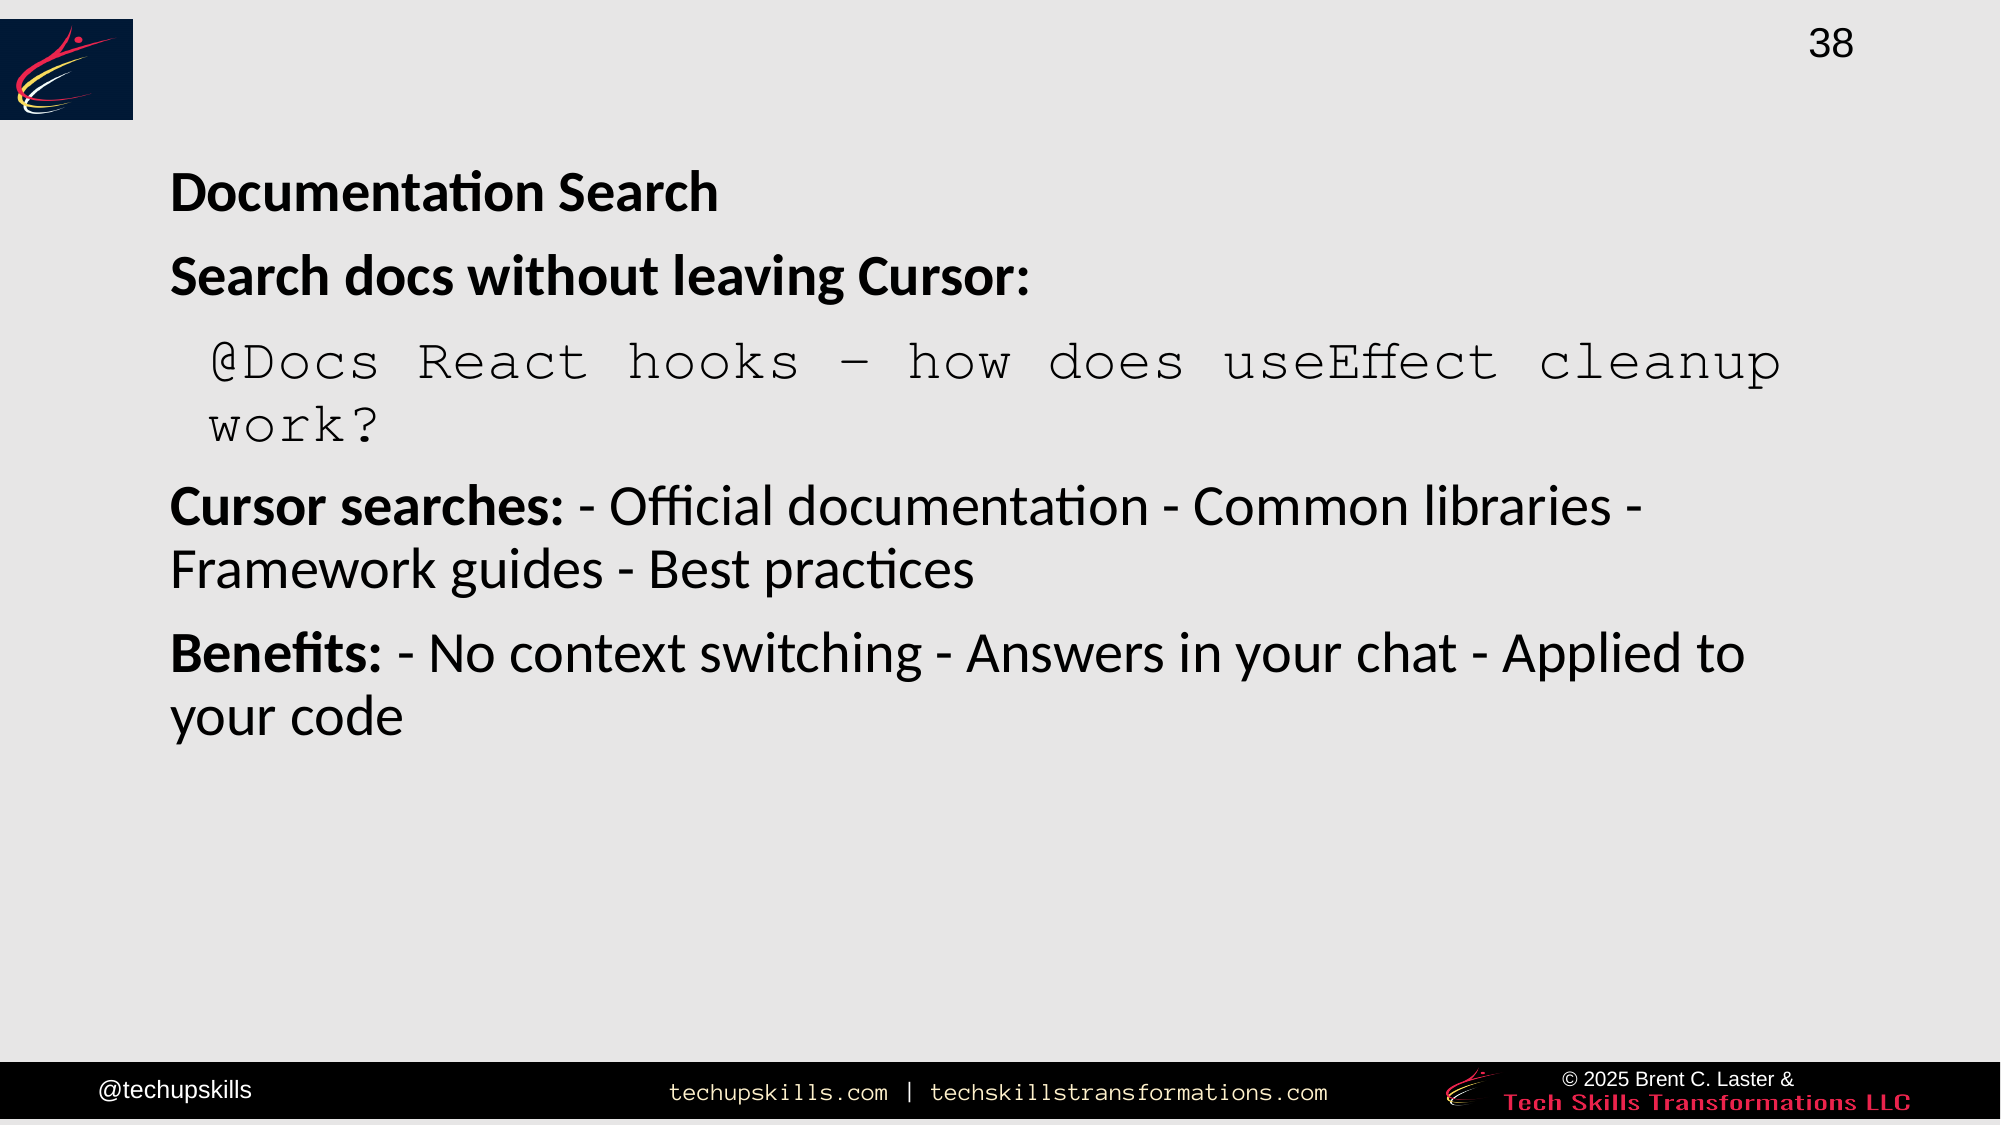

Documentation Search
Search docs without leaving Cursor:
@Docs React hooks - how does useEffect cleanup work?
Cursor searches: - Official documentation - Common libraries - Framework guides - Best practices
Benefits: - No context switching - Answers in your chat - Applied to your code